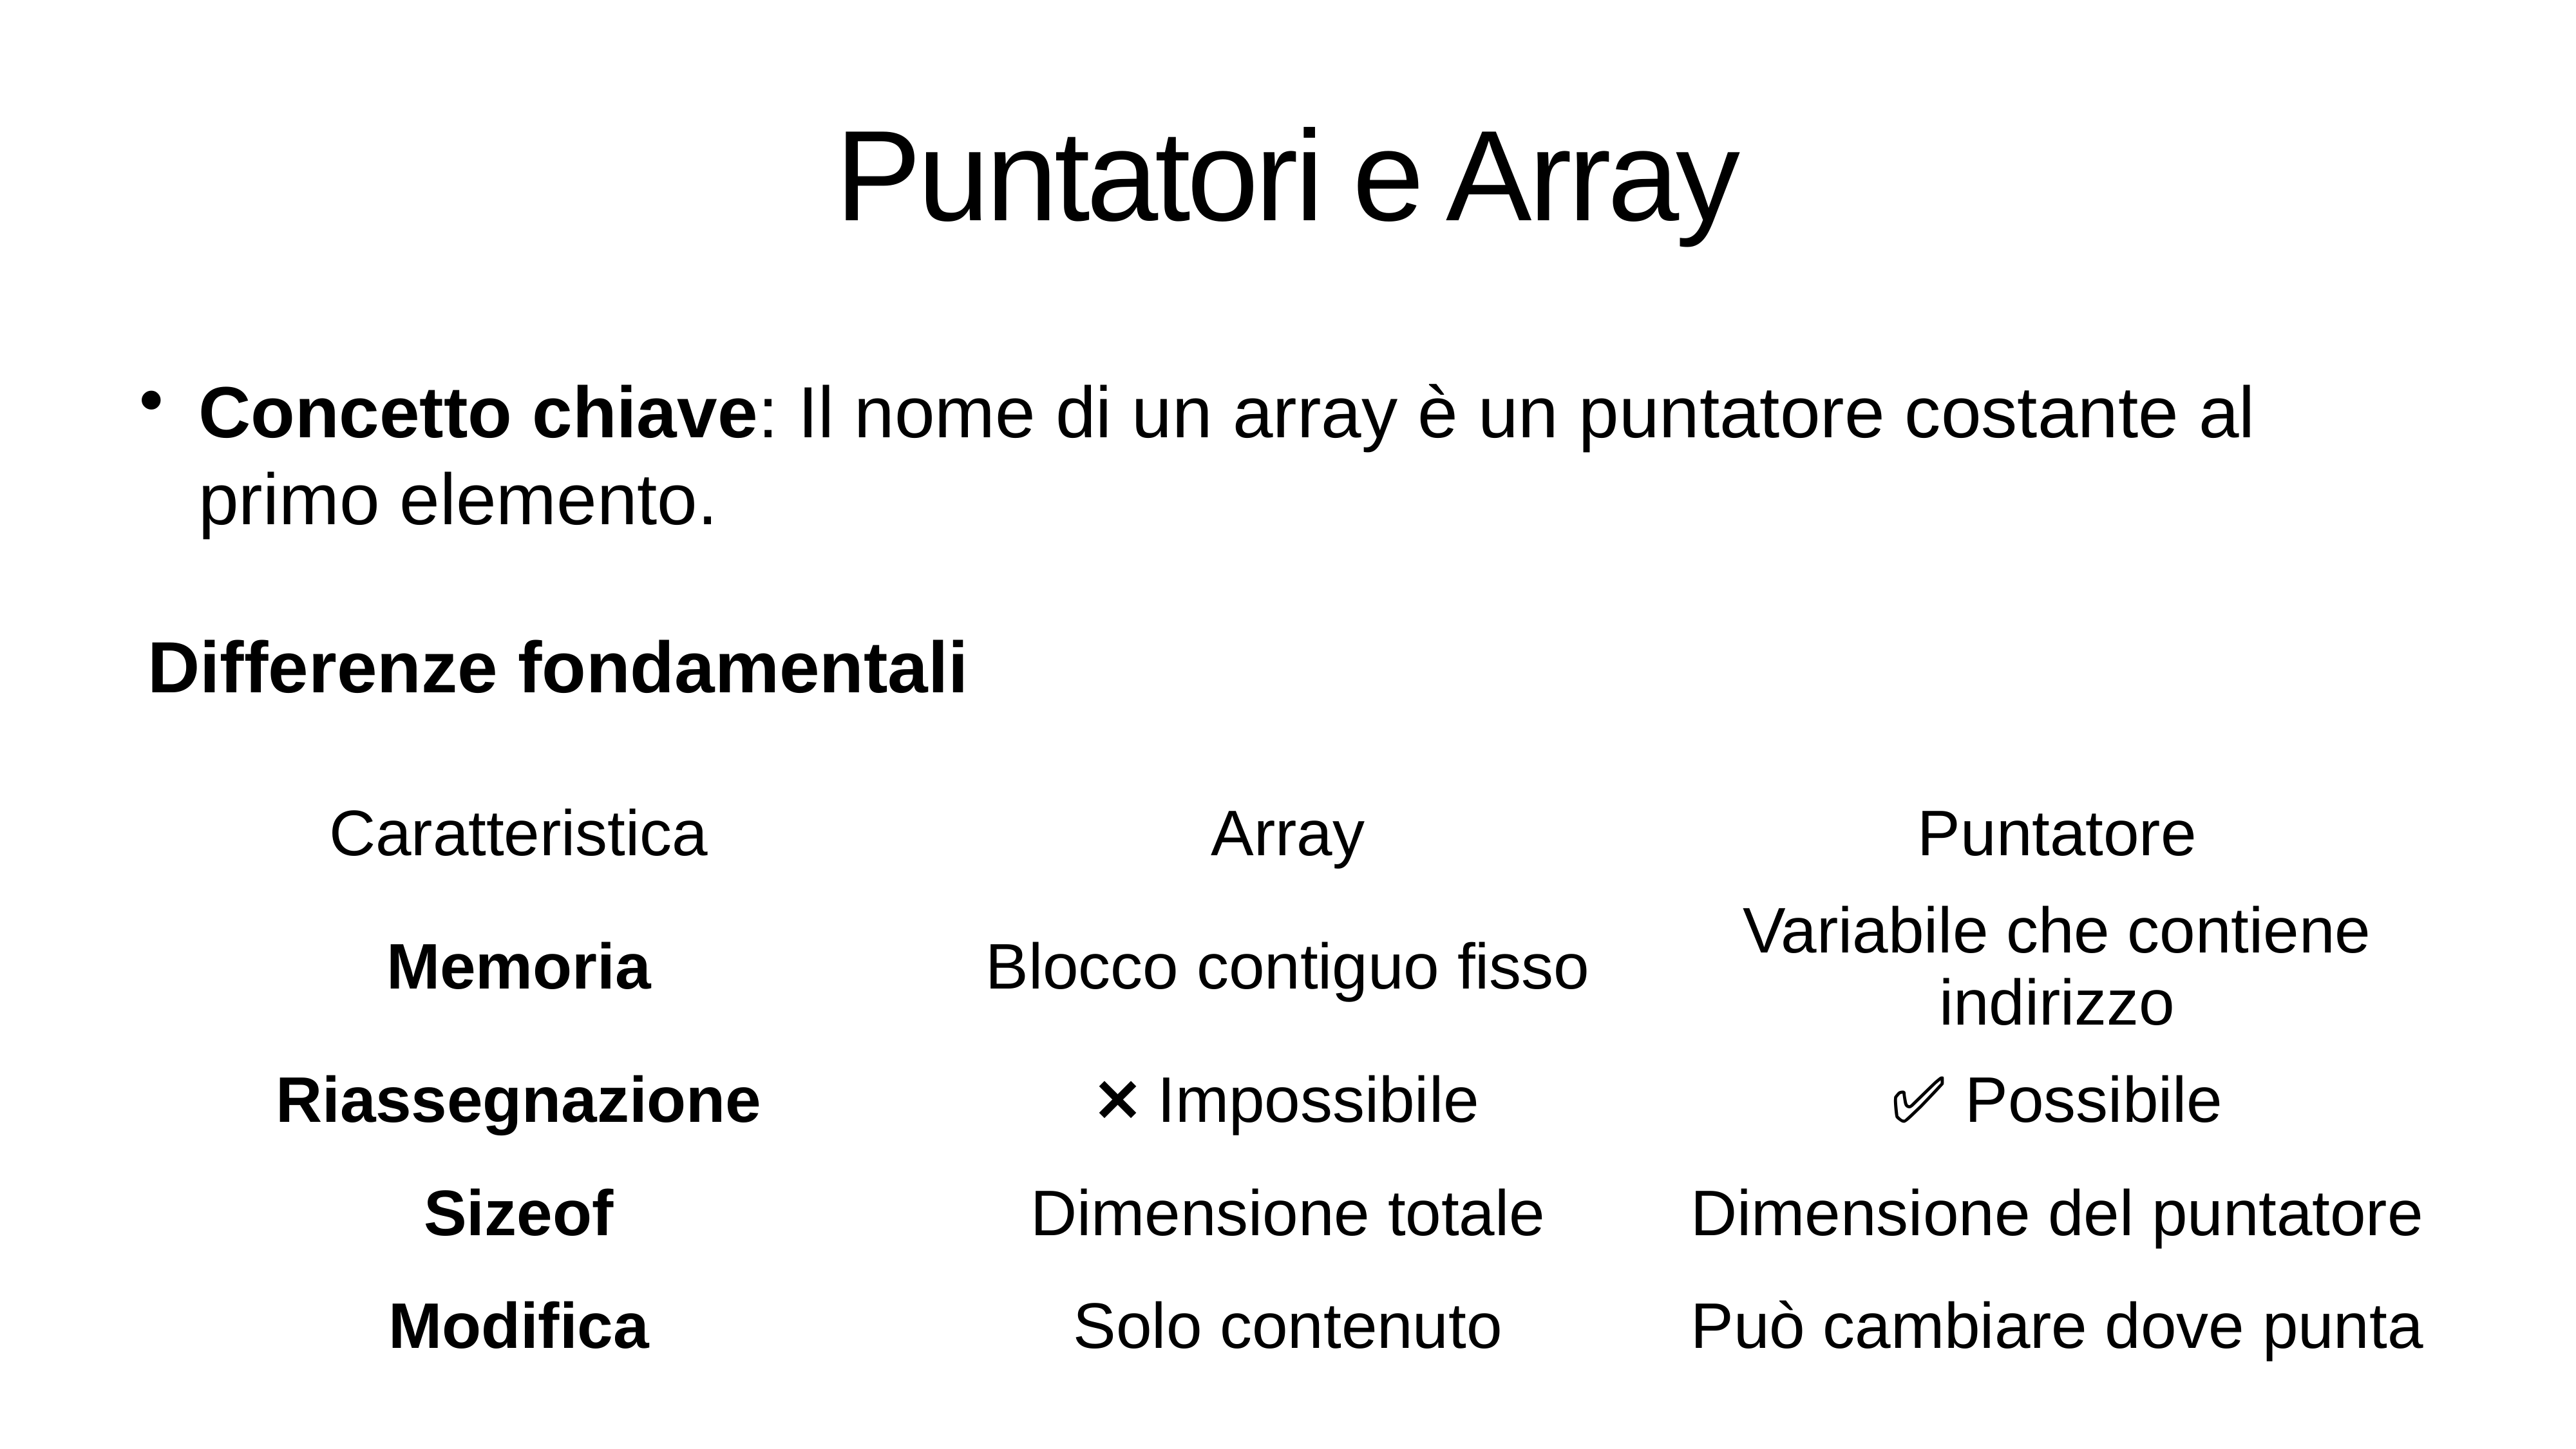

# Puntatori e Array
Concetto chiave: Il nome di un array è un puntatore costante al primo elemento.

Differenze fondamentali

| Caratteristica | Array | Puntatore |
| --- | --- | --- |
| Memoria | Blocco contiguo fisso | Variabile che contiene indirizzo |
| Riassegnazione | ❌ Impossibile | ✅ Possibile |
| Sizeof | Dimensione totale | Dimensione del puntatore |
| Modifica | Solo contenuto | Può cambiare dove punta |